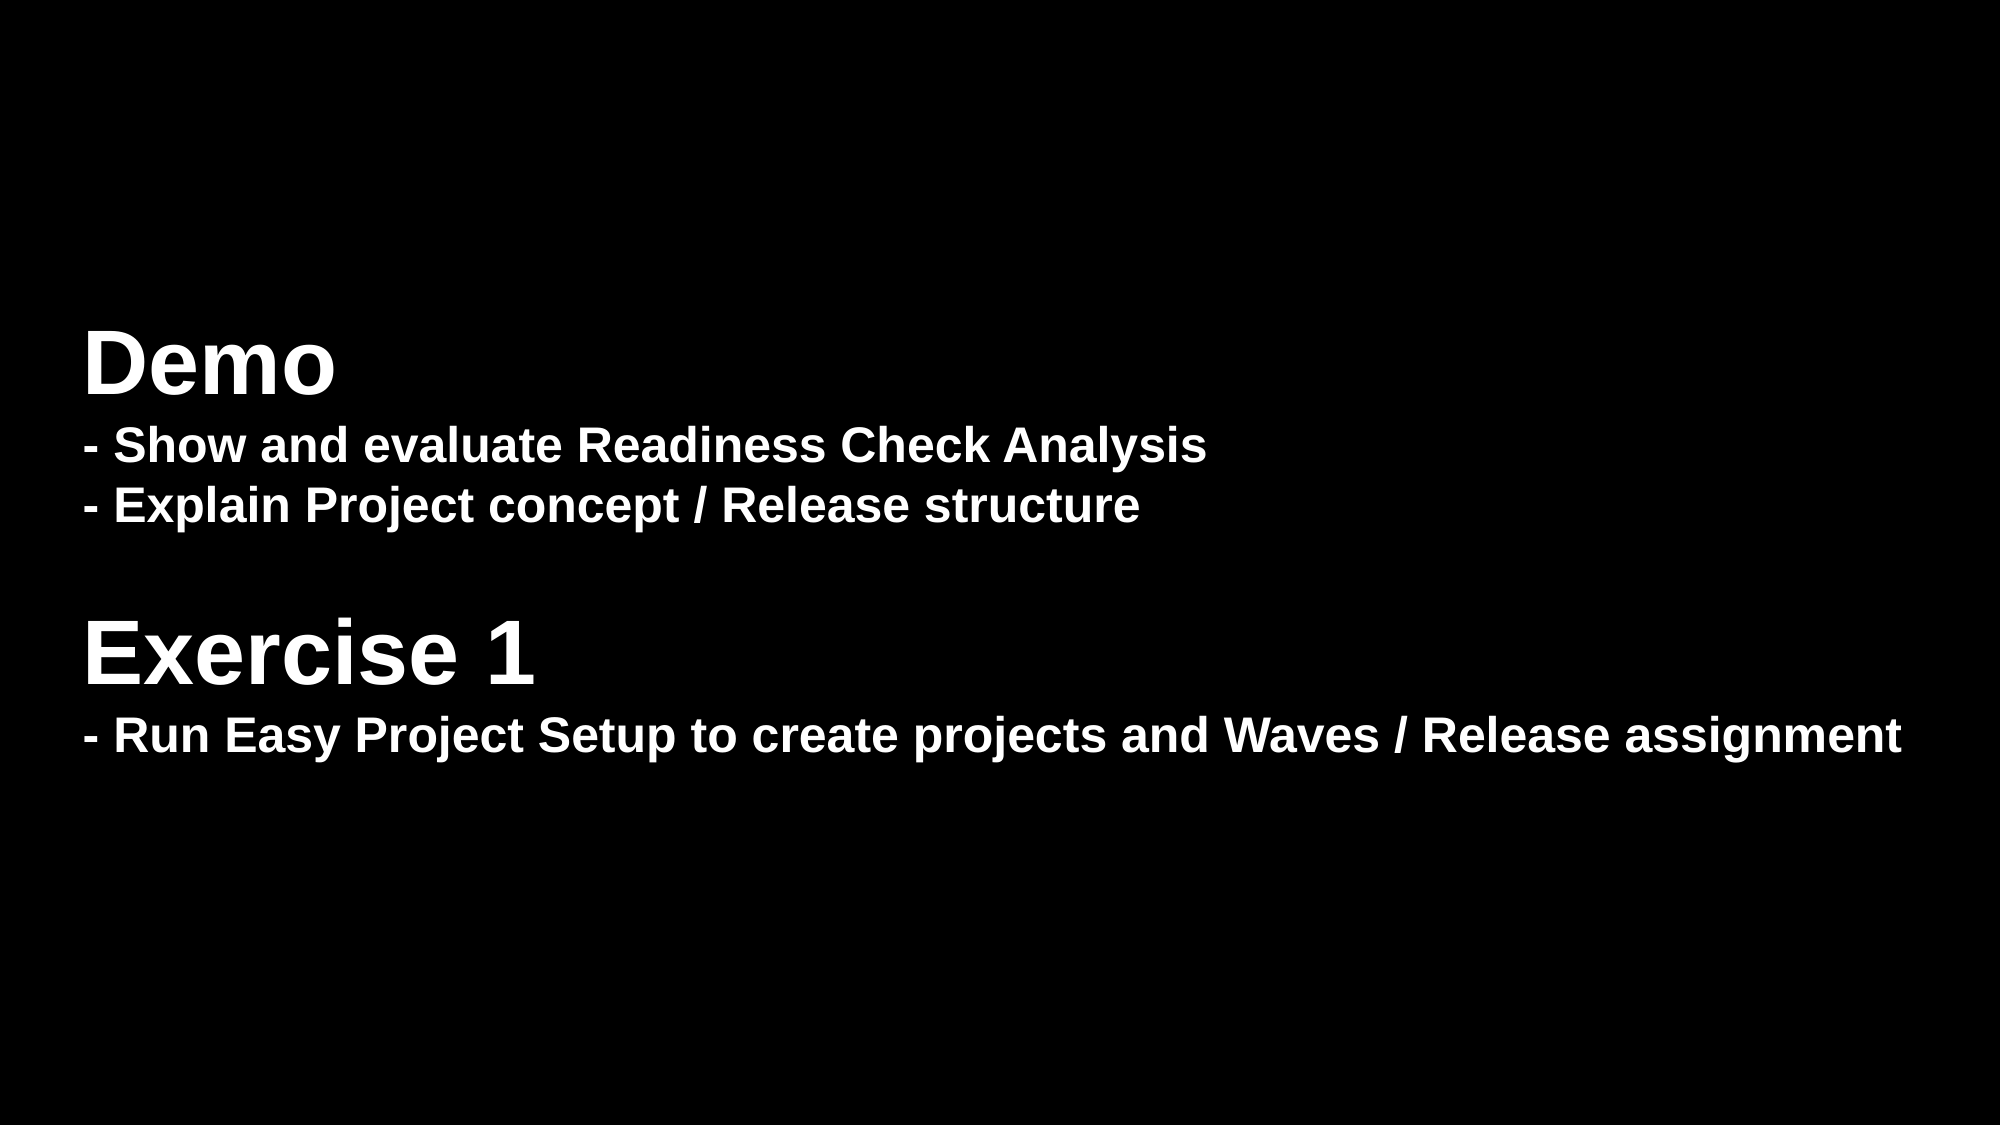

# Demo - Show and evaluate Readiness Check Analysis - Explain Project concept / Release structure Exercise 1 - Run Easy Project Setup to create projects and Waves / Release assignment